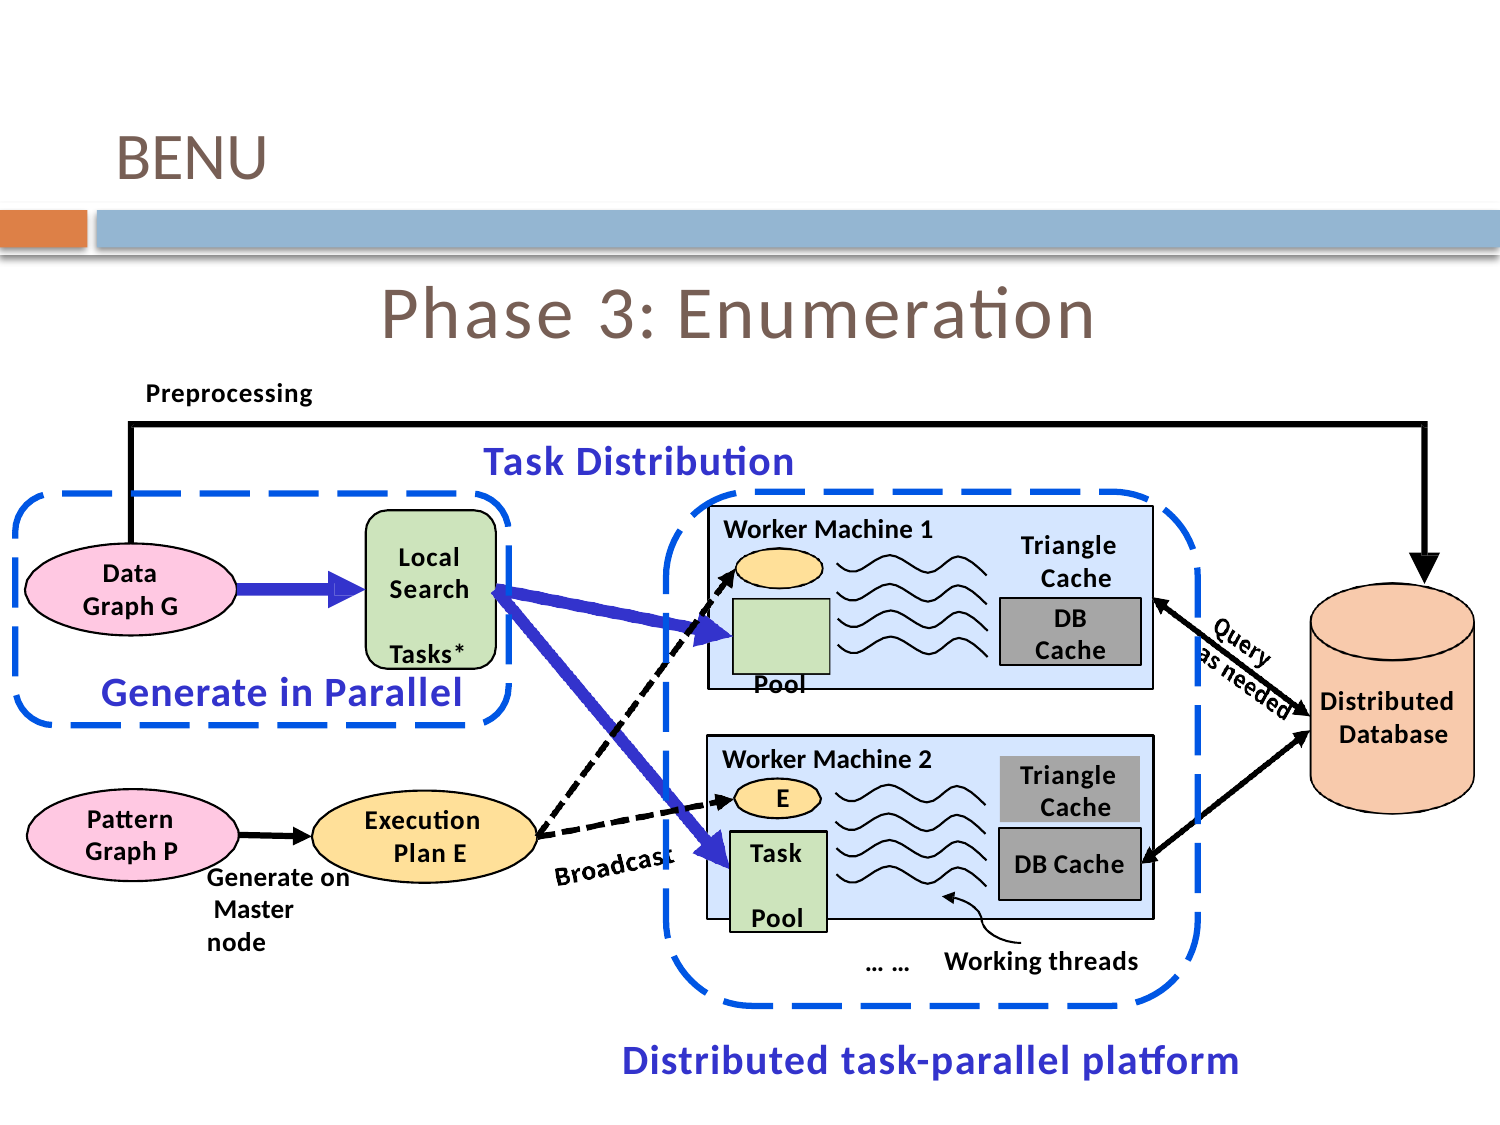

# BENU
Phase 3: Enumeration
Preprocessing

Task Distribution

Worker Machine 1  E
Task  Pool

Triangle  Cache
Local  Search  Tasks*

Data  Graph G

DB
Cache

Generate in Parallel
Distributed  Database
Preprocessing
Worker Machine 2  E

Triangle  Cache

Pattern
Graph P
Execution  Plan E

Task  Pool

DB Cache
Generate on  Master node

Working threads
……
Distributed task-parallel platform